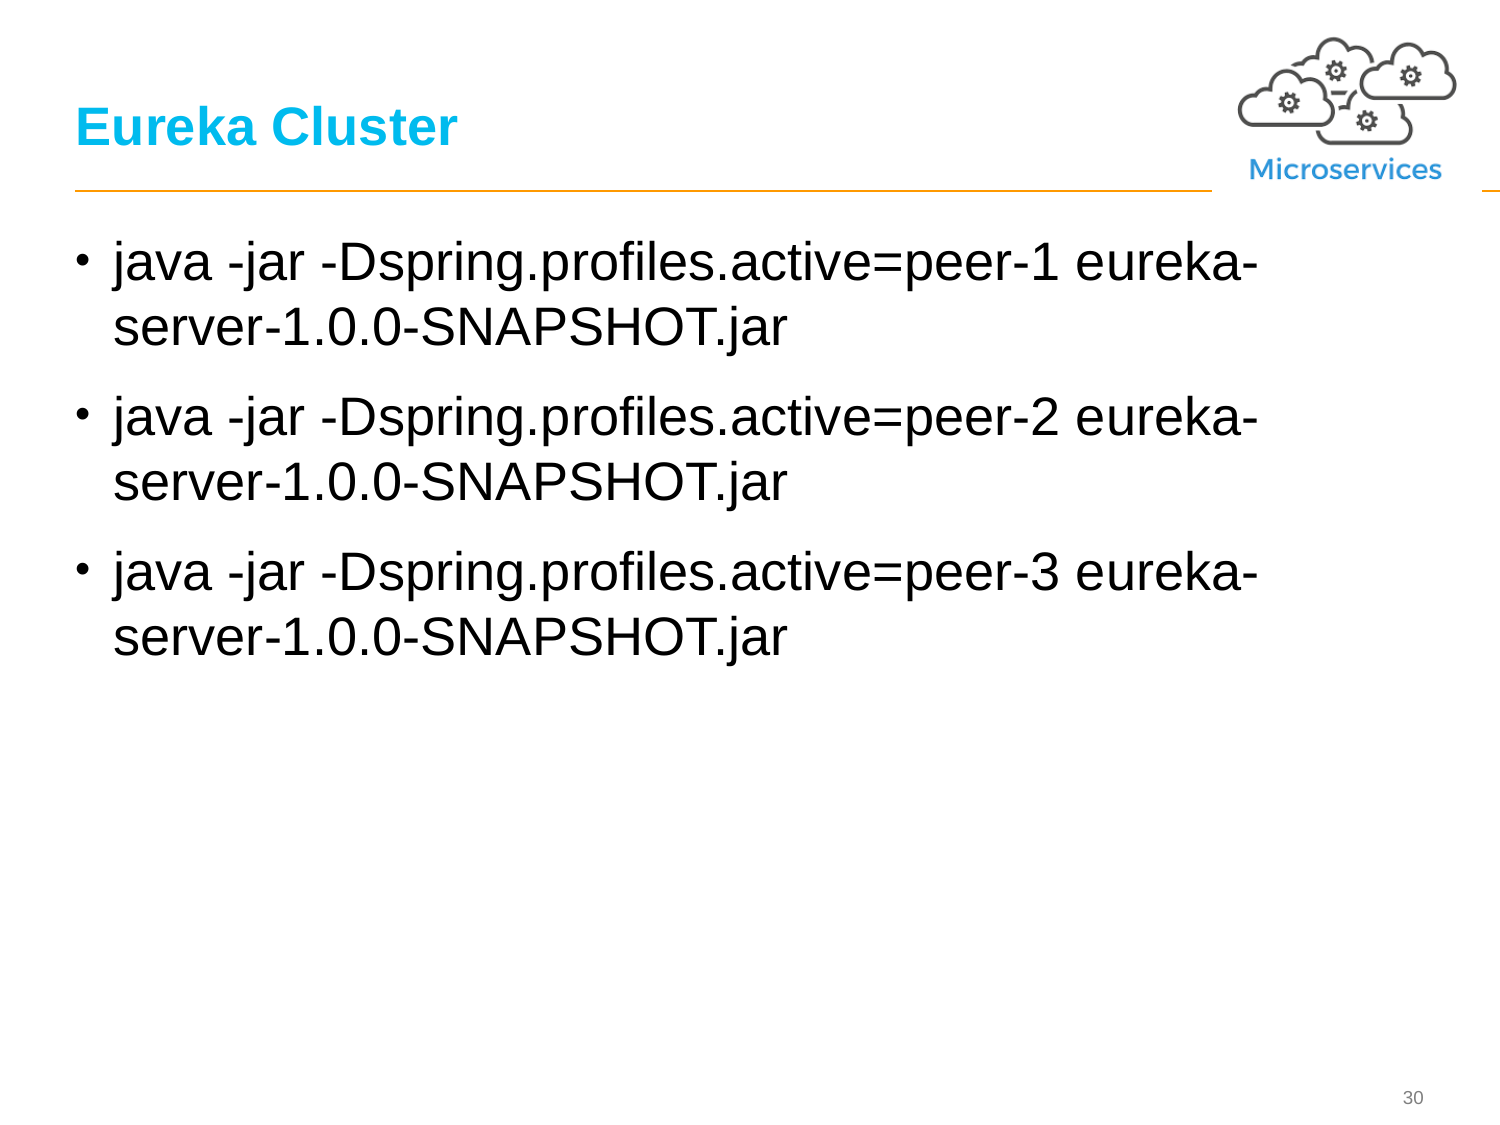

# Eureka Cluster
java -jar -Dspring.profiles.active=peer-1 eureka-server-1.0.0-SNAPSHOT.jar
java -jar -Dspring.profiles.active=peer-2 eureka-server-1.0.0-SNAPSHOT.jar
java -jar -Dspring.profiles.active=peer-3 eureka-server-1.0.0-SNAPSHOT.jar